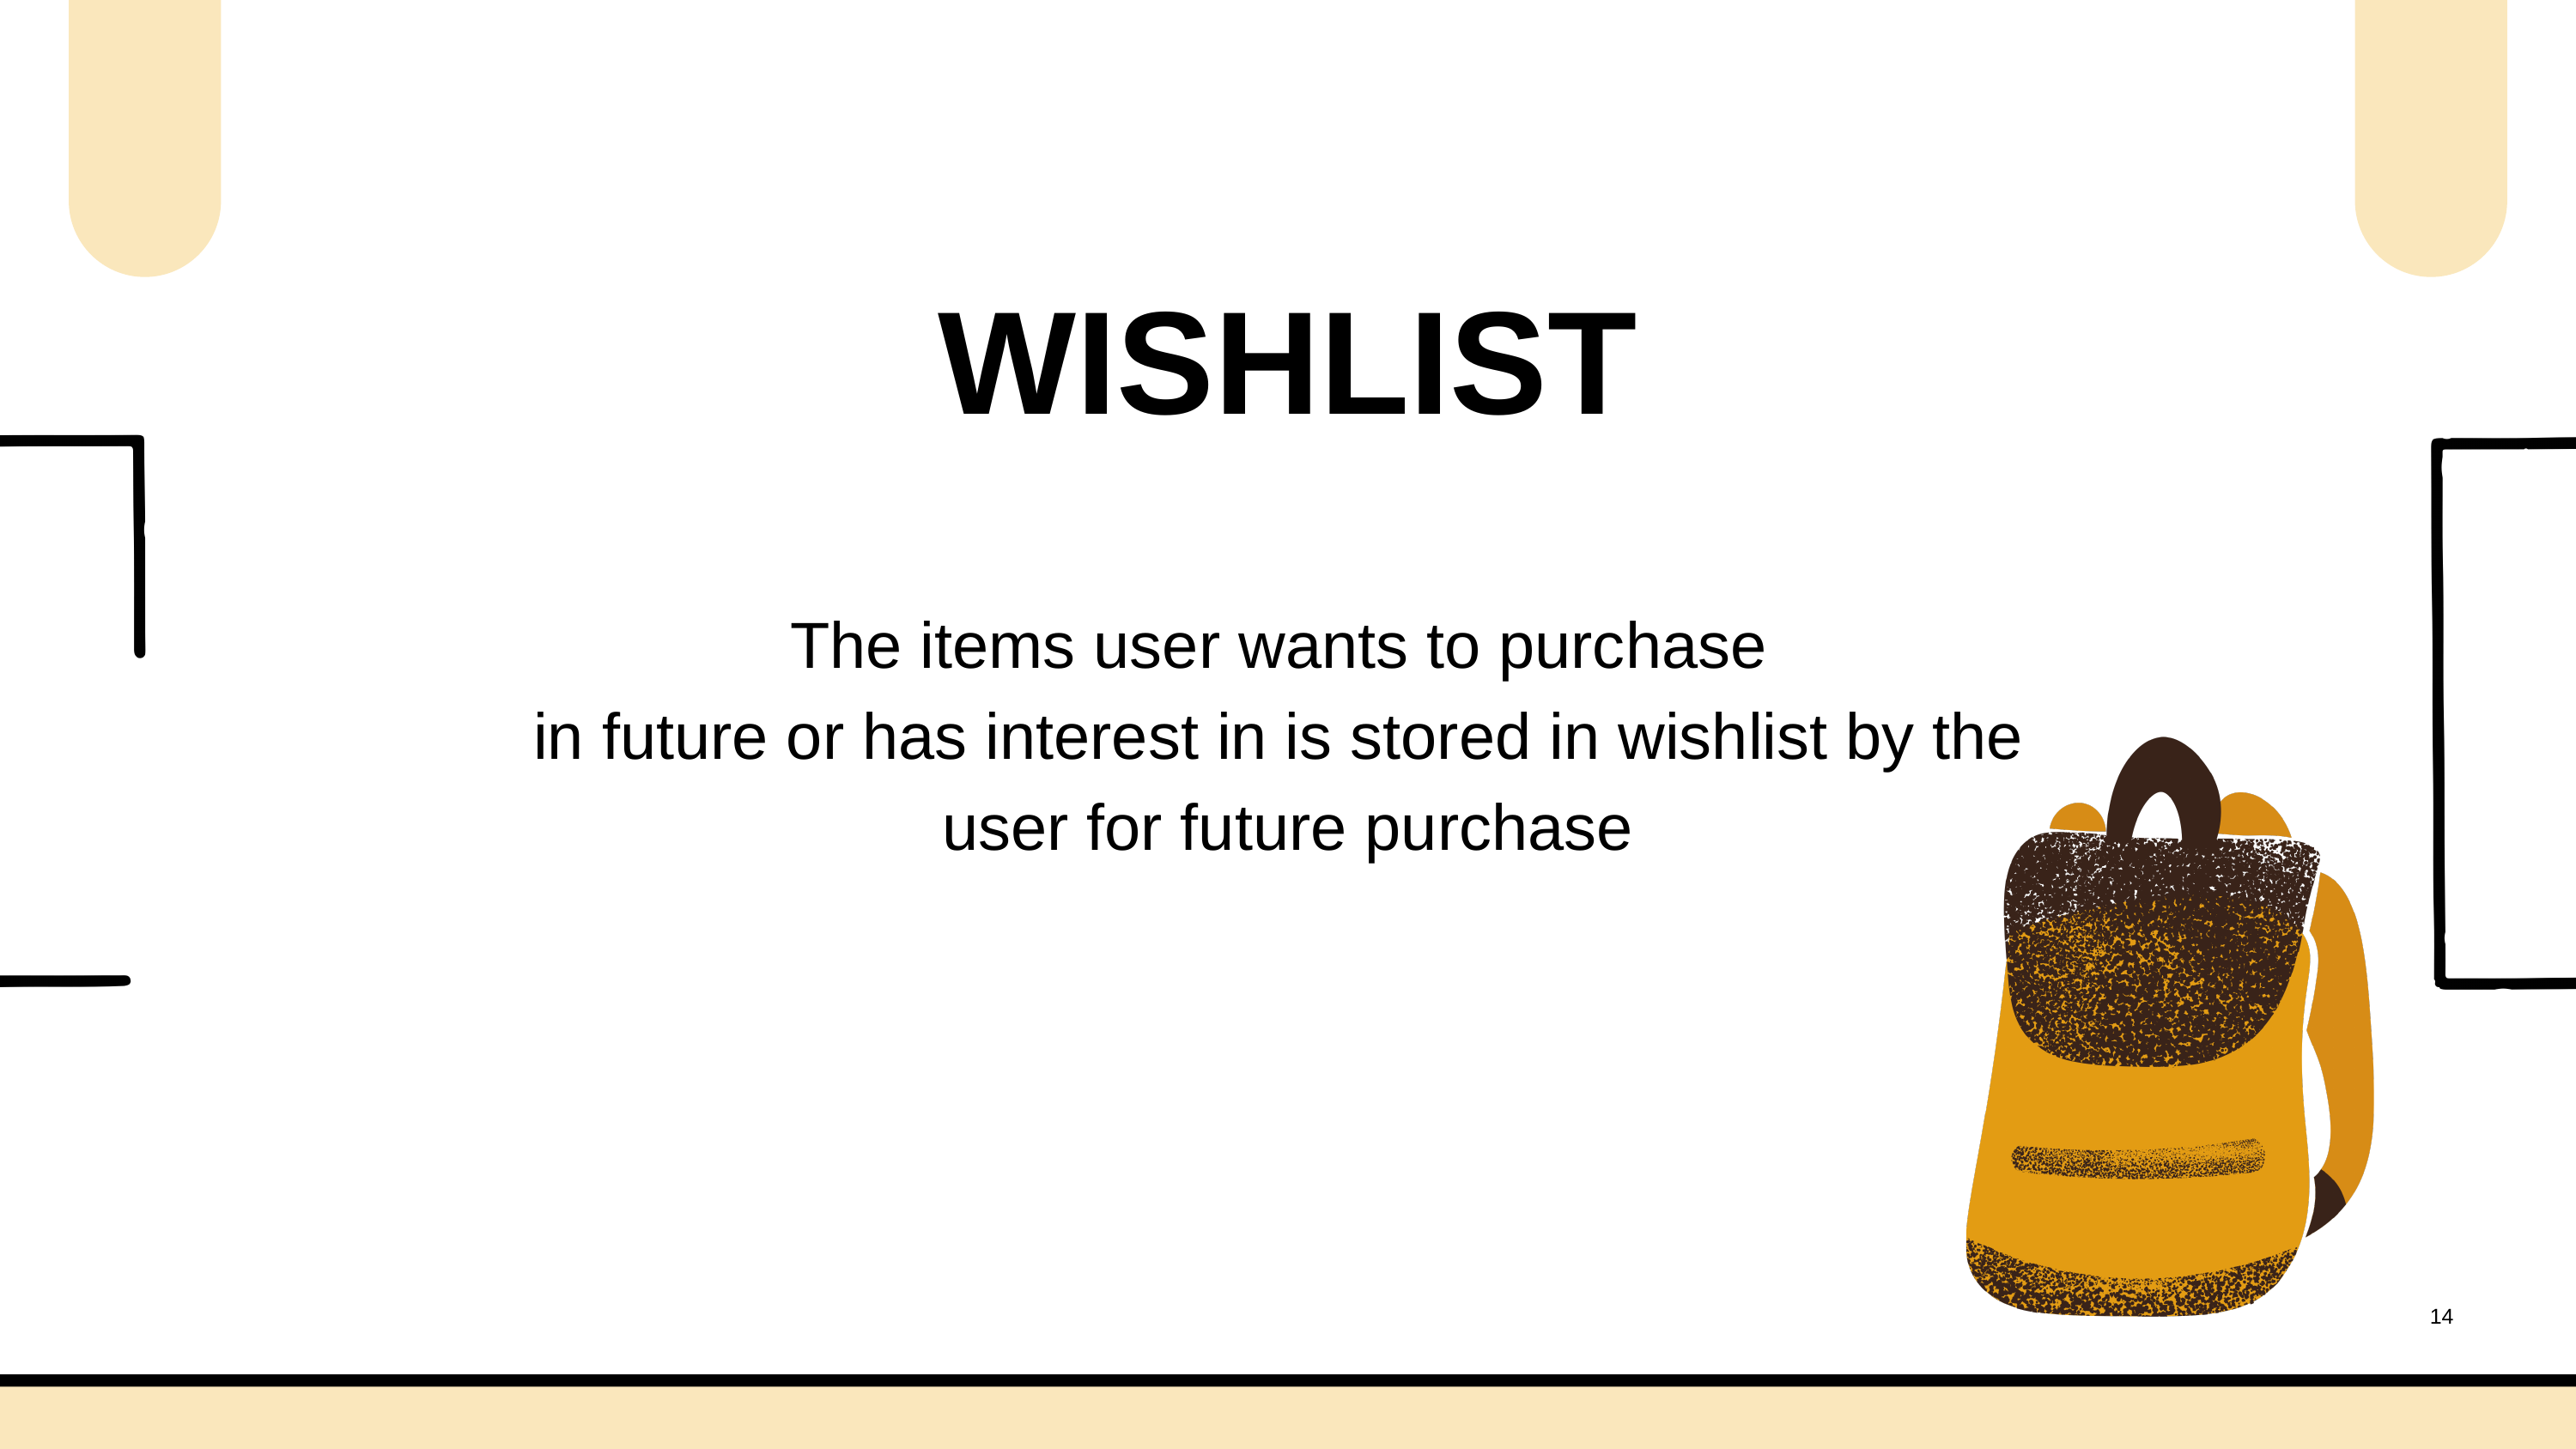

WISHLIST

The items user wants to purchase
in future or has interest in is stored in wishlist by the
user for future purchase

14